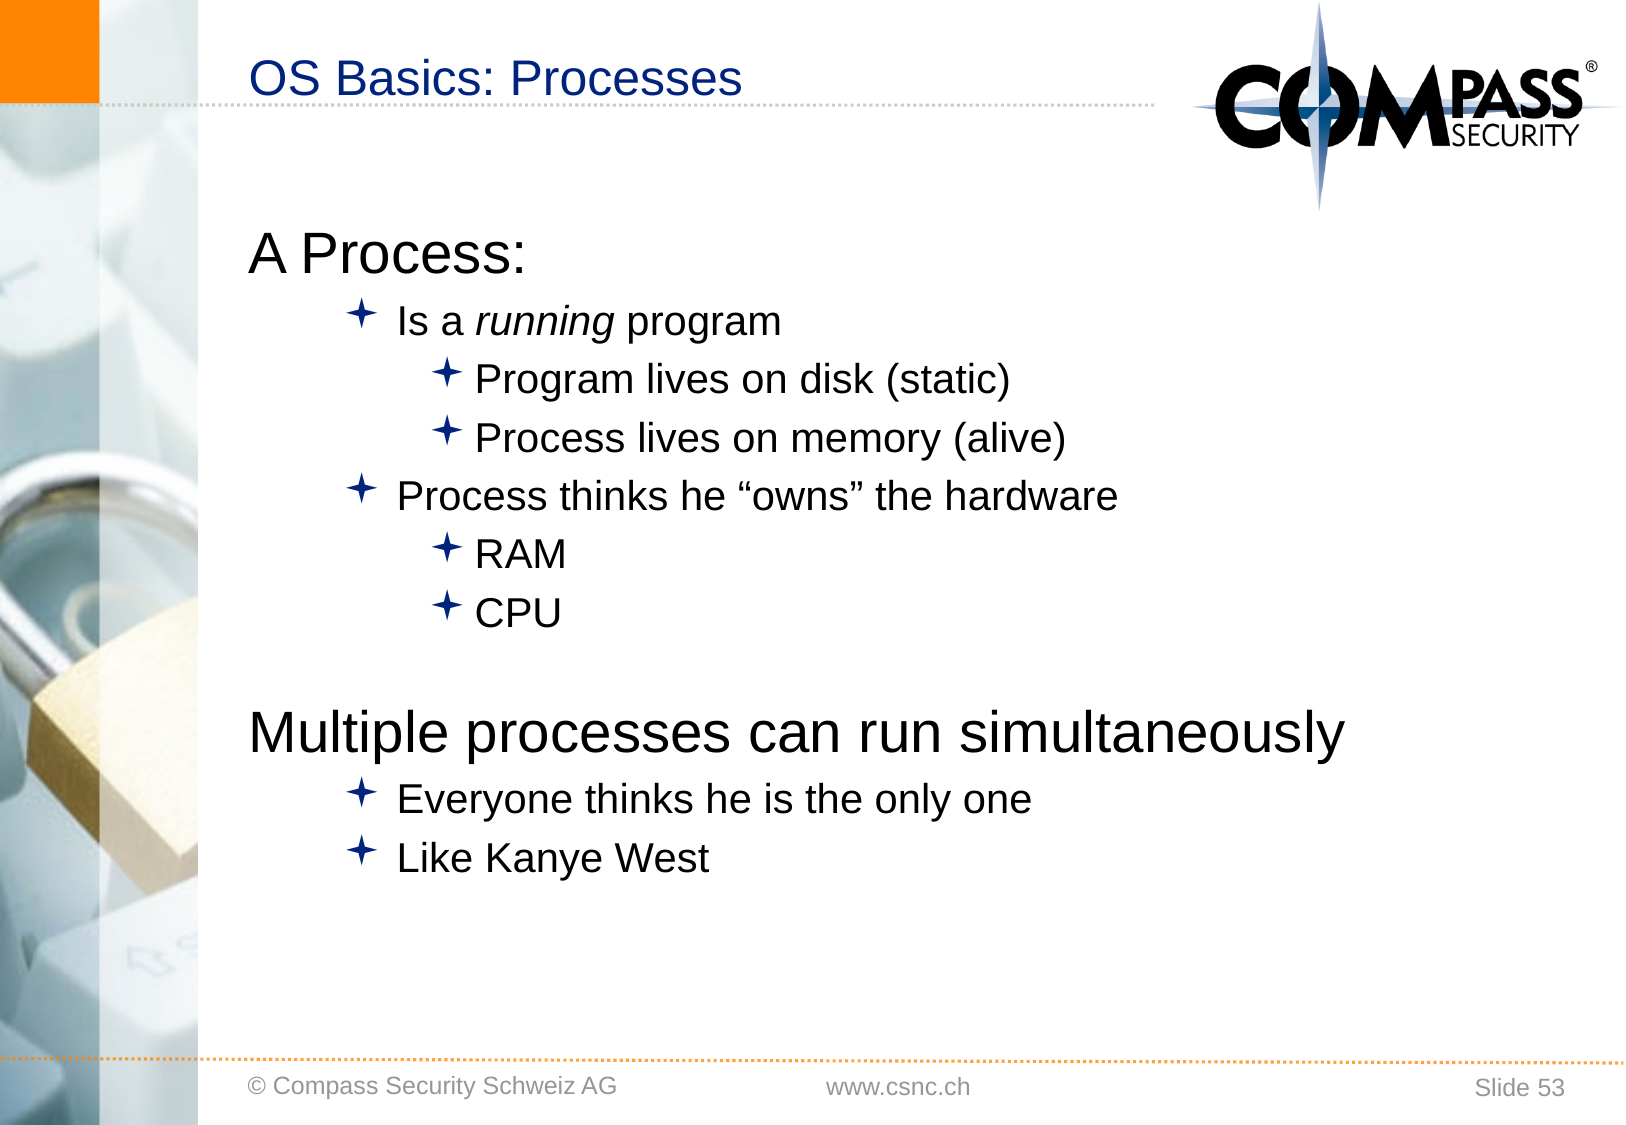

# OS Basics: Processes

A Process:
Is a running program
Program lives on disk (static)
Process lives on memory (alive)
Process thinks he “owns” the hardware
RAM
CPU
Multiple processes can run simultaneously
Everyone thinks he is the only one
Like Kanye West